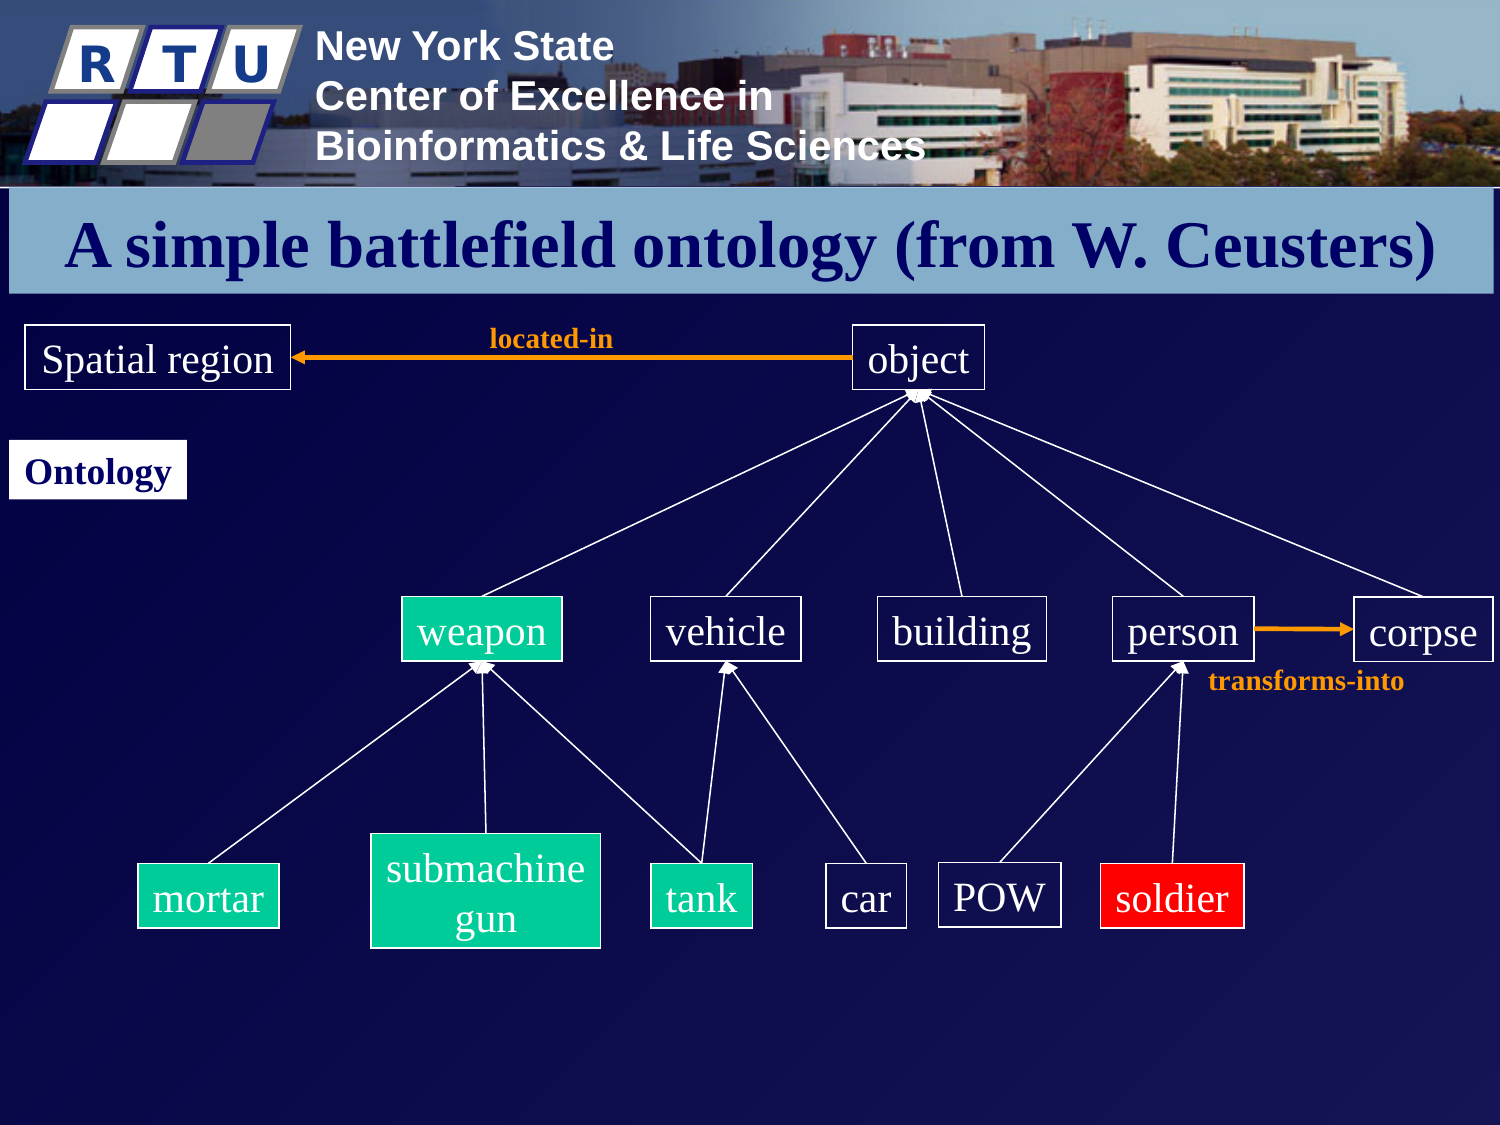

# A simple battlefield ontology (from W. Ceusters)
located-in
Spatial region
object
Ontology
weapon
vehicle
building
person
corpse
transforms-into
submachine
gun
POW
mortar
tank
car
soldier